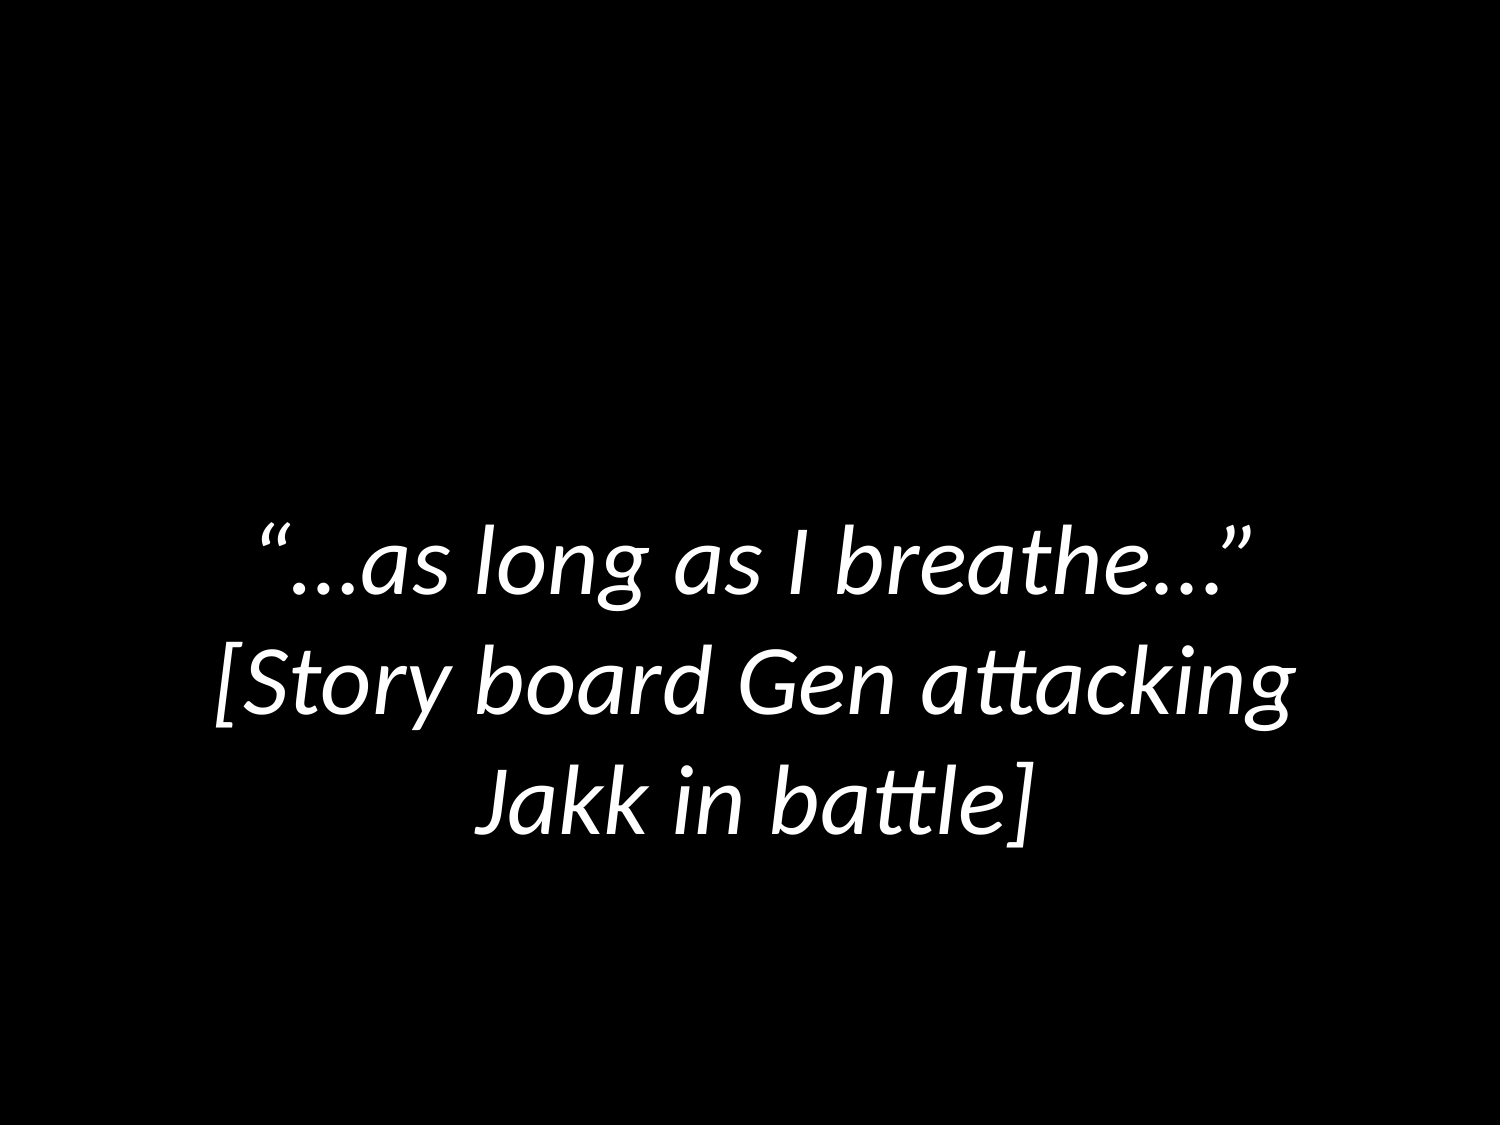

“…as long as I breathe...”
[Story board Gen attacking Jakk in battle]